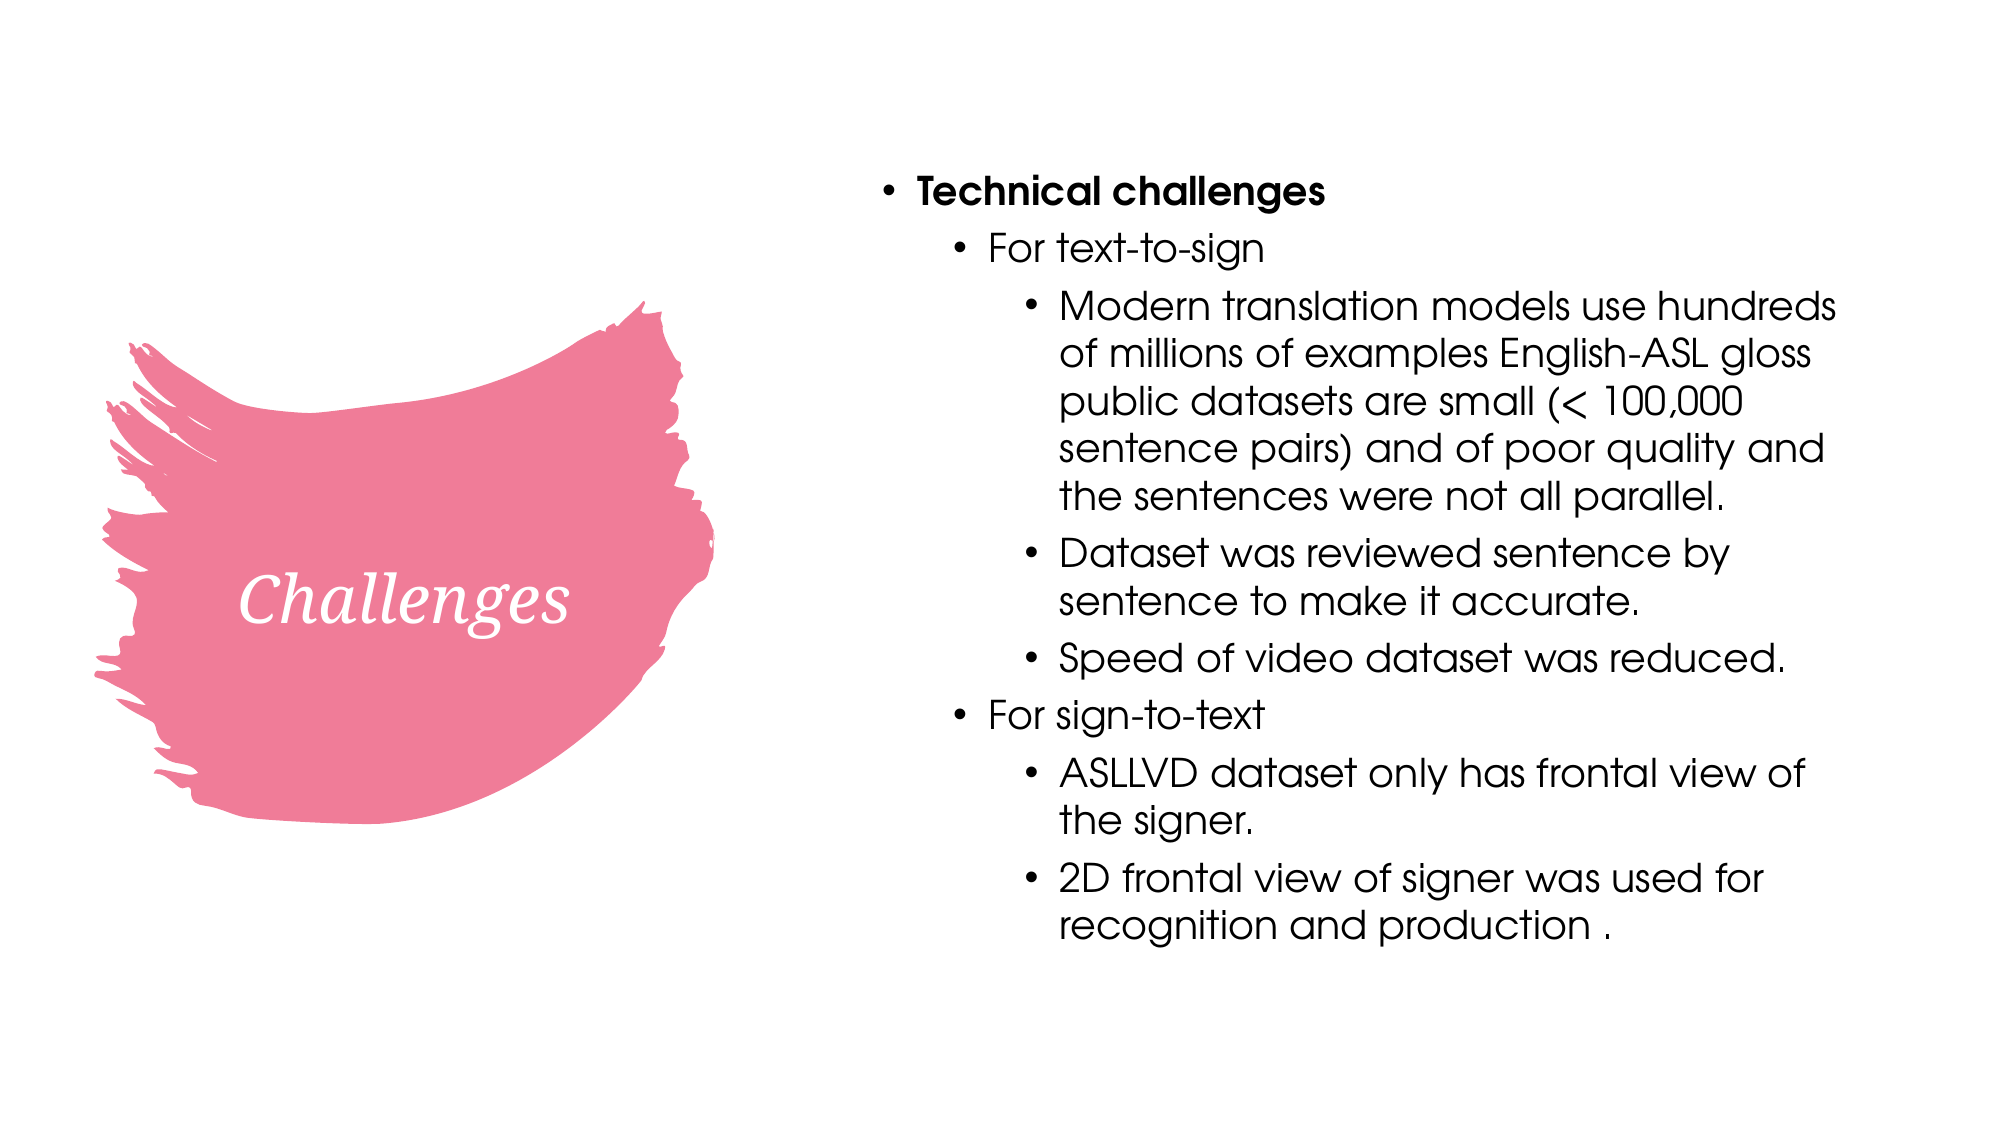

Technical challenges
For text-to-sign
Modern translation models use hundreds of millions of examples English-ASL gloss public datasets are small (< 100,000 sentence pairs) and of poor quality and the sentences were not all parallel.
Dataset was reviewed sentence by sentence to make it accurate.
Speed of video dataset was reduced.
For sign-to-text
ASLLVD dataset only has frontal view of the signer.
2D frontal view of signer was used for recognition and production .

# Challenges